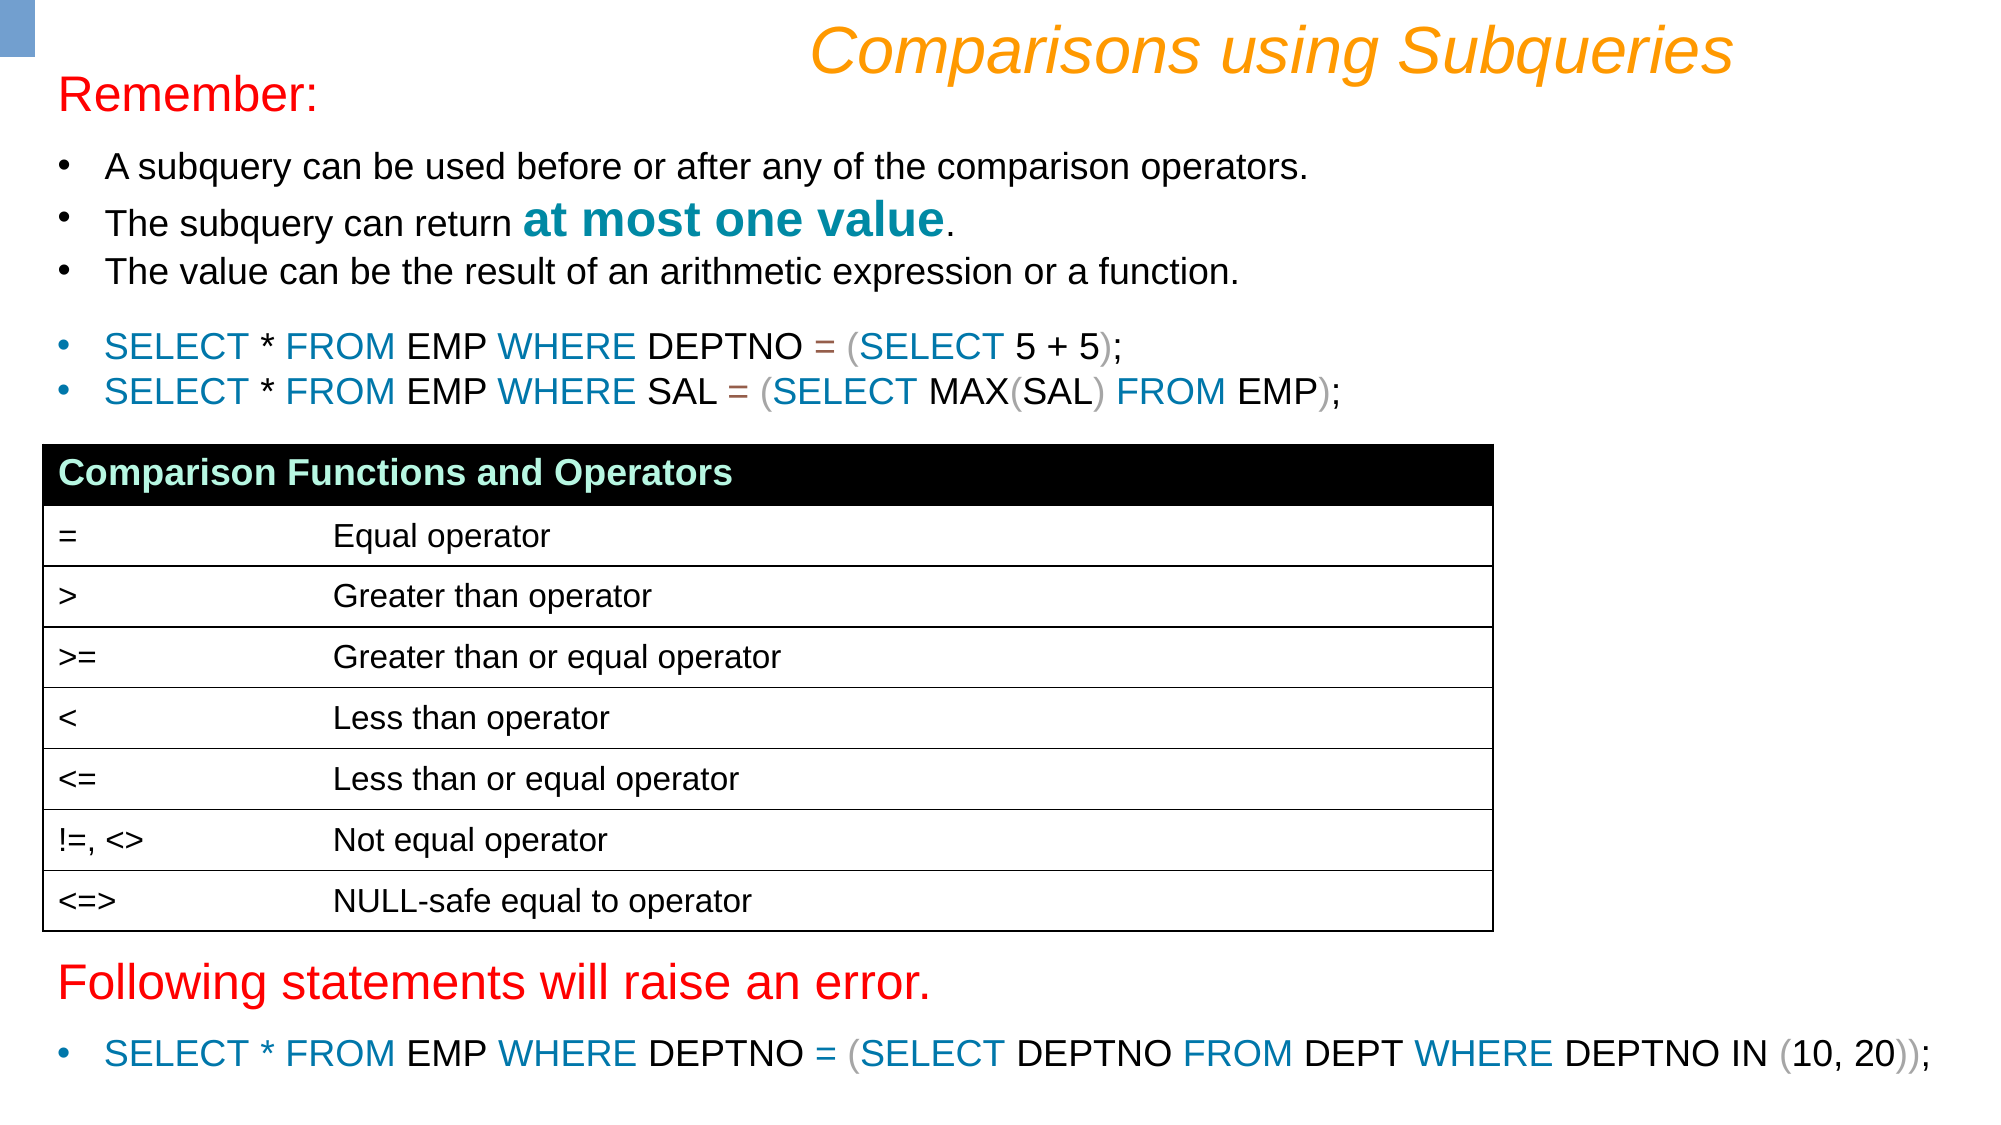

Comparisons using Subqueries
Remember:

A subquery can be used before or after any of the comparison operators.
The subquery can return at most one value.
The value can be the result of an arithmetic expression or a function.
SELECT * FROM EMP WHERE DEPTNO = (SELECT 5 + 5);
SELECT * FROM EMP WHERE SAL = (SELECT MAX(SAL) FROM EMP);
| Comparison Functions and Operators |  |
| --- | --- |
| = | Equal operator |
| > | Greater than operator |
| >= | Greater than or equal operator |
| < | Less than operator |
| <= | Less than or equal operator |
| !=, <> | Not equal operator |
| <=> | NULL-safe equal to operator |
Following statements will raise an error.

SELECT * FROM EMP WHERE DEPTNO = (SELECT DEPTNO FROM DEPT WHERE DEPTNO IN (10, 20));